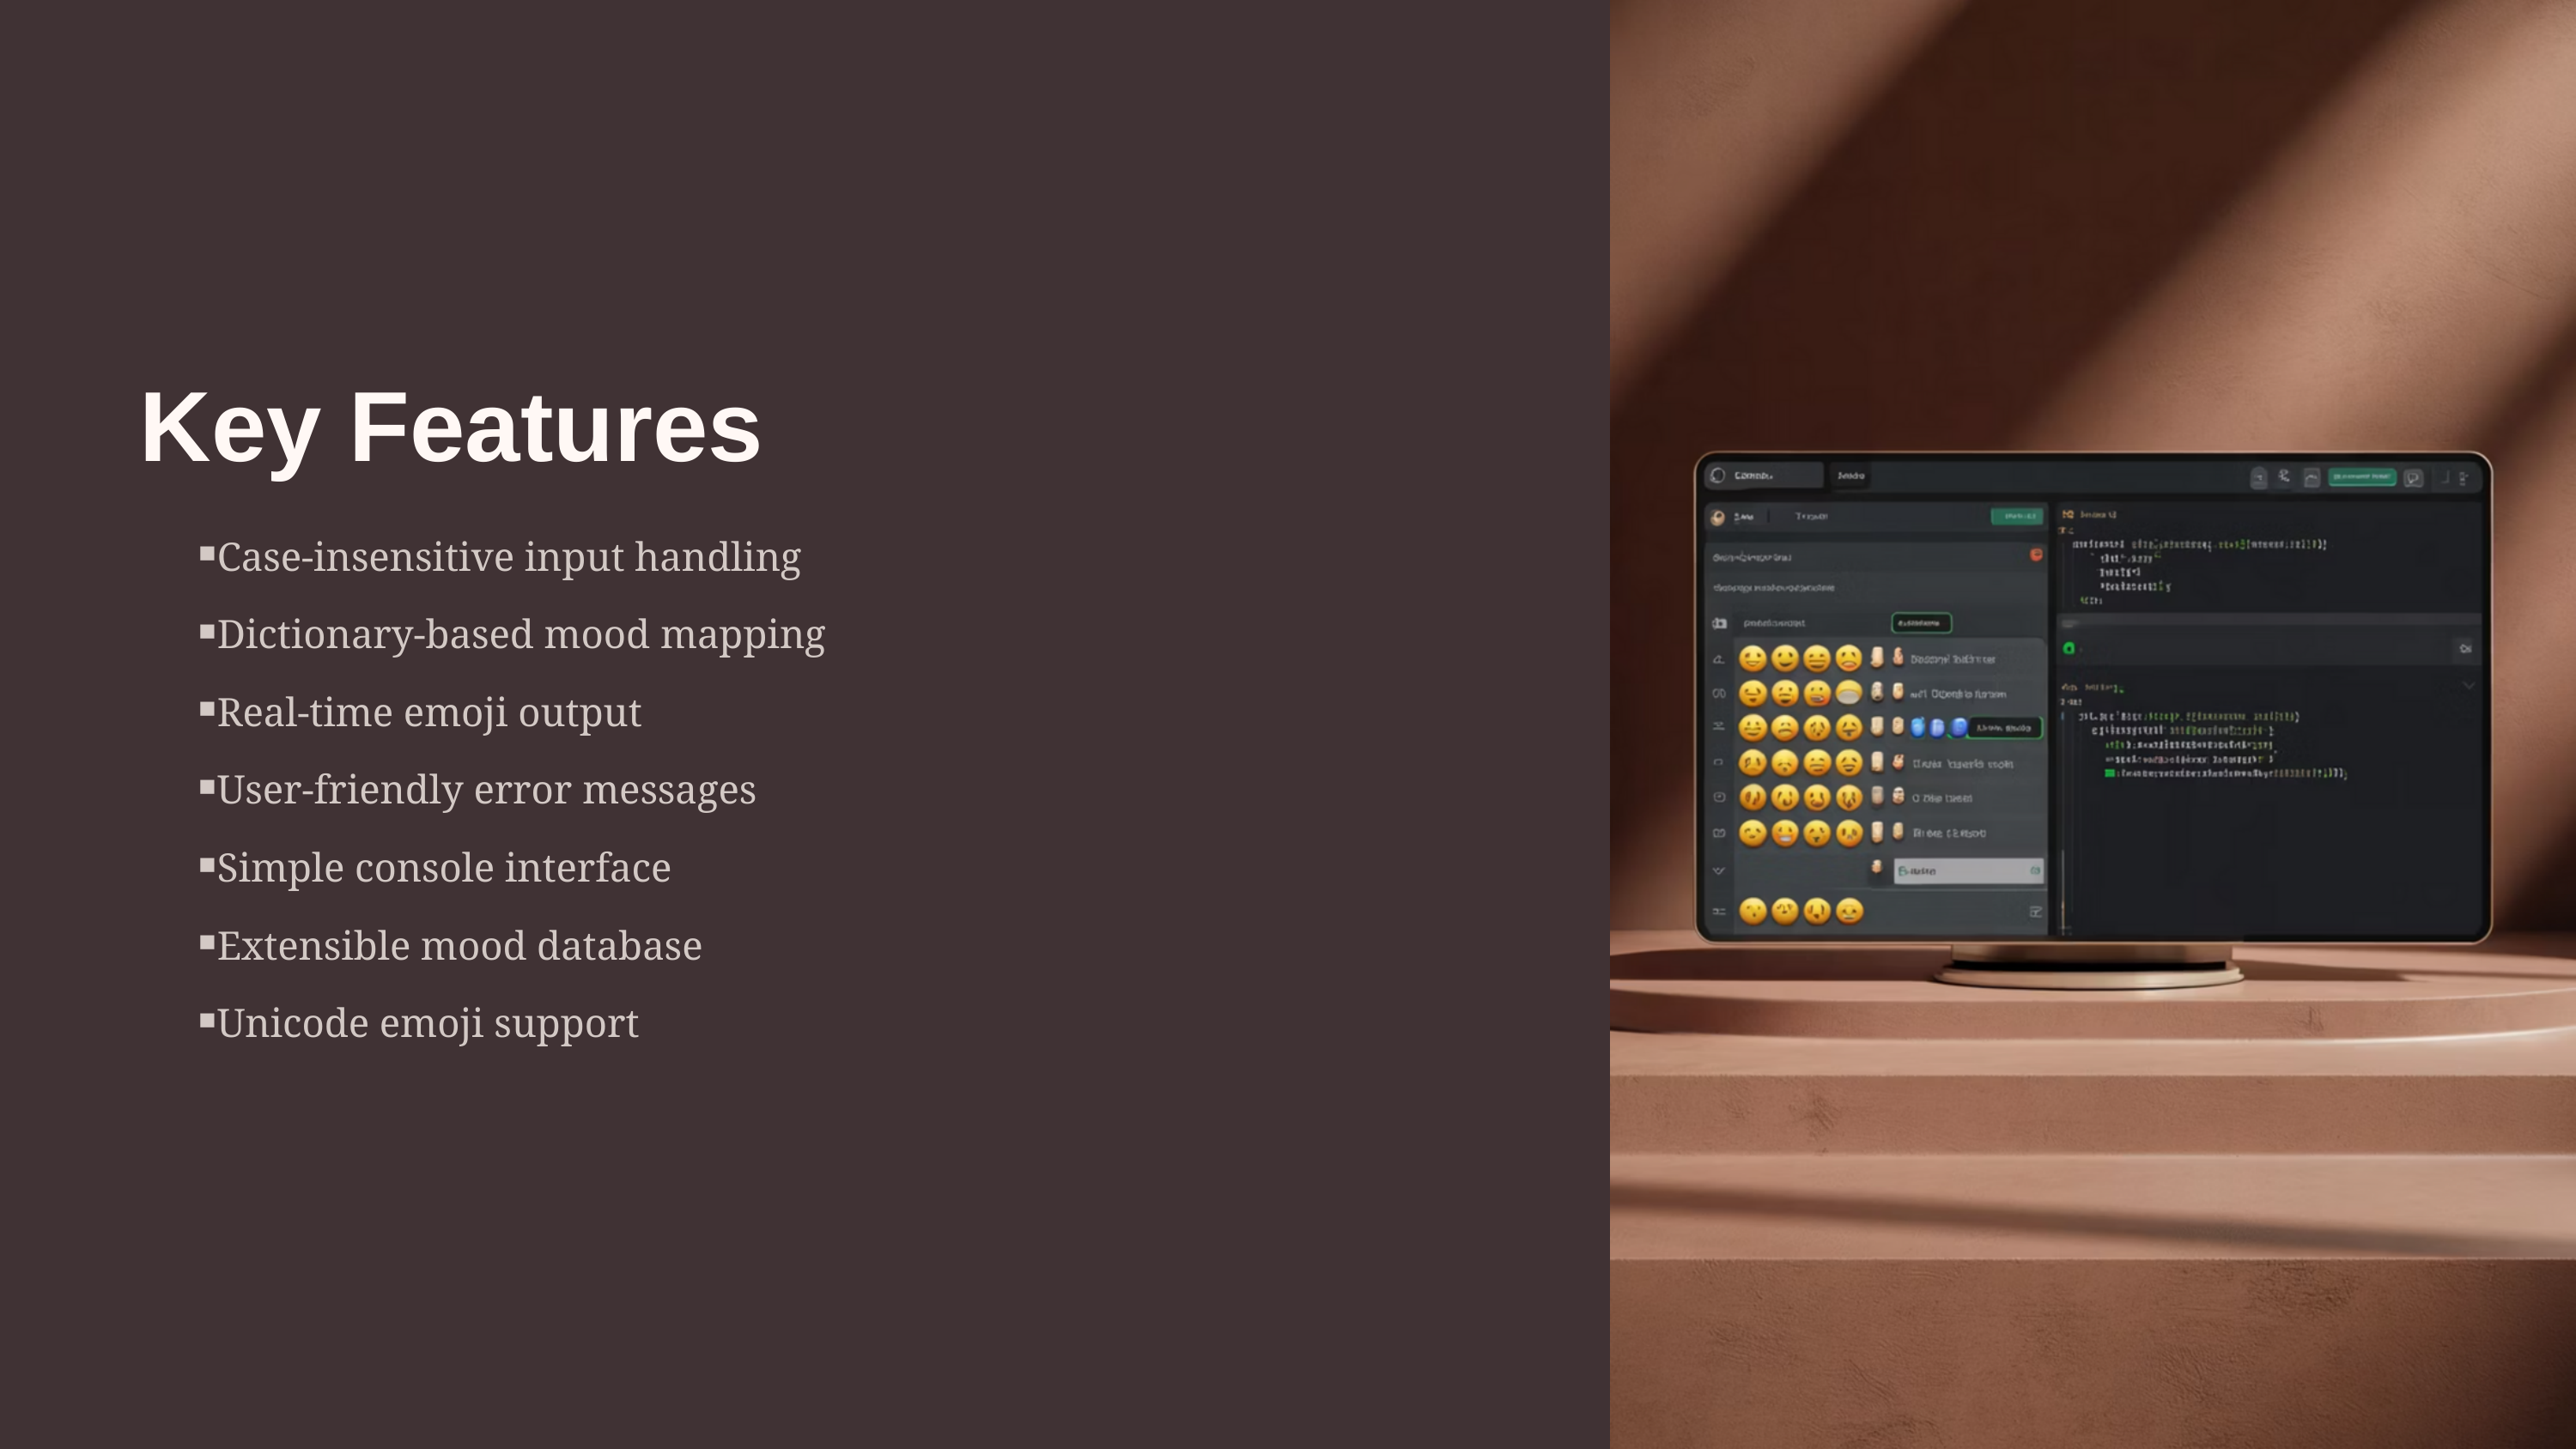

Key Features
Case-insensitive input handling
Dictionary-based mood mapping
Real-time emoji output
User-friendly error messages
Simple console interface
Extensible mood database
Unicode emoji support